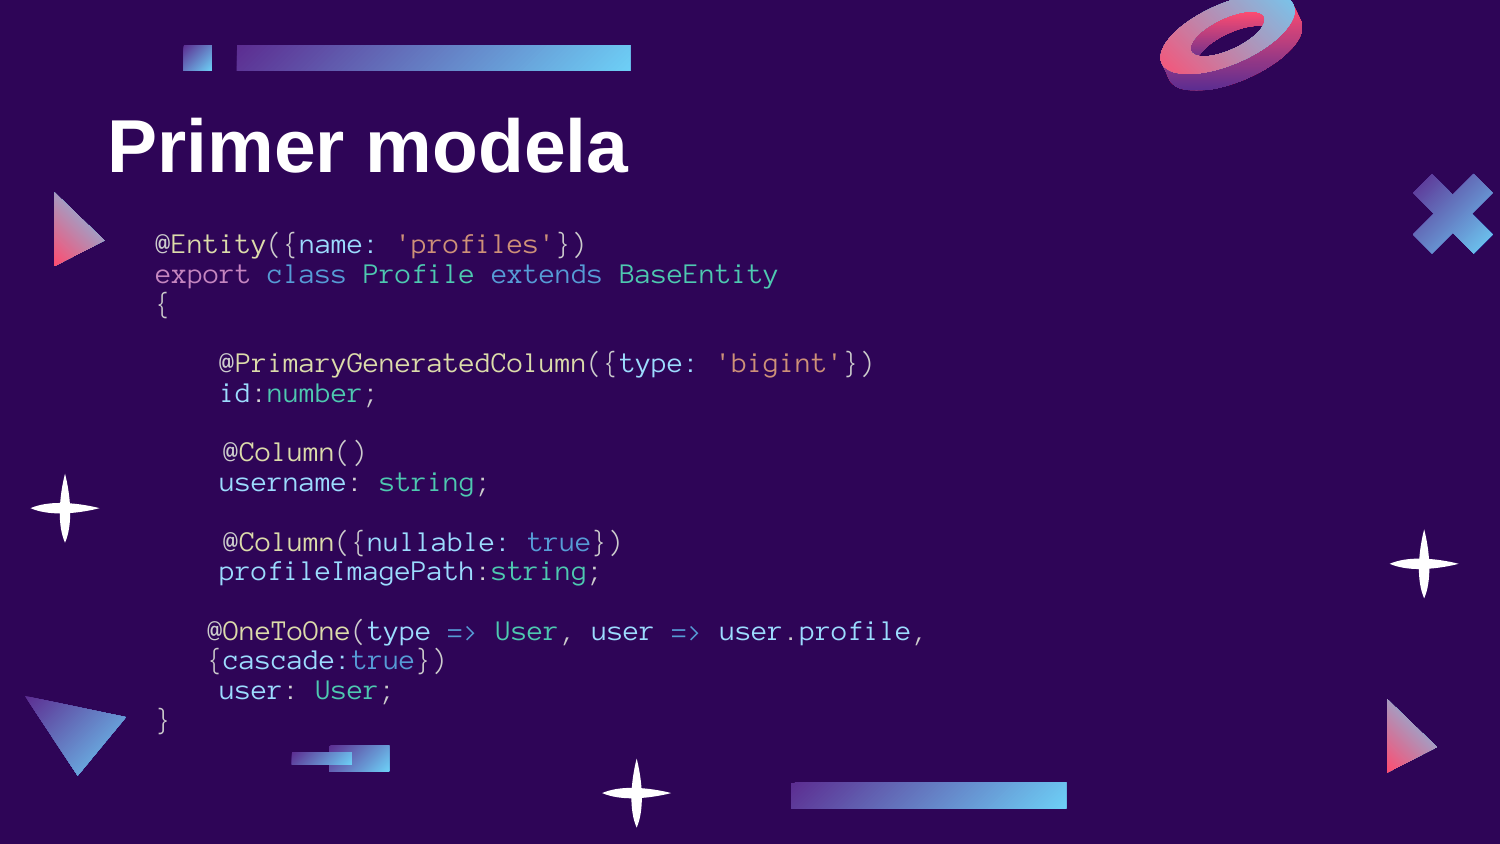

# Primer modela
@Entity({name: 'profiles'})
export class Profile extends BaseEntity
{

    @PrimaryGeneratedColumn({type: 'bigint'})
    id:number;
 @Column()
    username: string;
 @Column({nullable: true})
    profileImagePath:string;
@OneToOne(type => User, user => user.profile, {cascade:true})
    user: User;
}